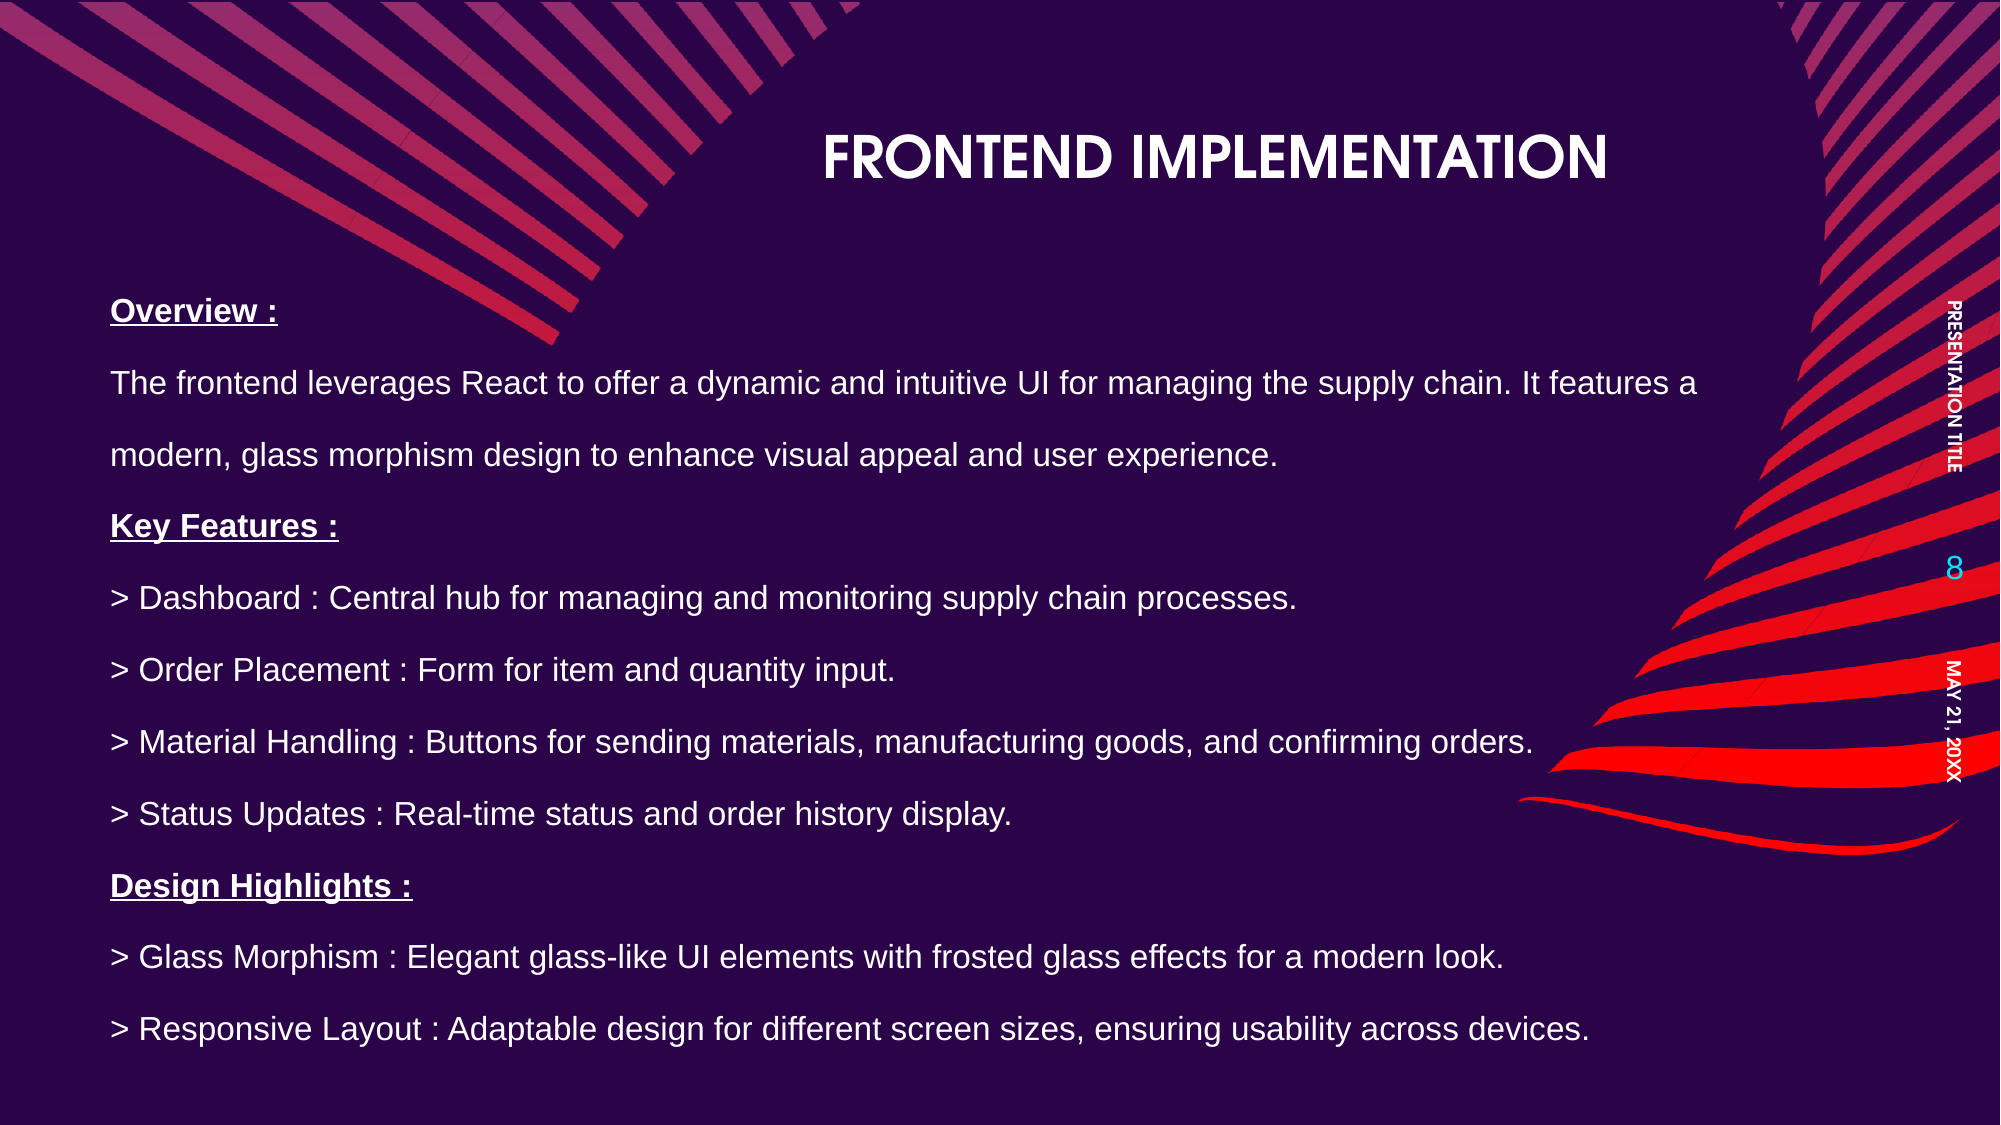

# FRONTEND IMPLEMENTATION
PRESENTATION TITLE
Overview :

The frontend leverages React to offer a dynamic and intuitive UI for managing the supply chain. It features a

modern, glass morphism design to enhance visual appeal and user experience.

Key Features :

> Dashboard : Central hub for managing and monitoring supply chain processes.

> Order Placement : Form for item and quantity input.

> Material Handling : Buttons for sending materials, manufacturing goods, and confirming orders.

> Status Updates : Real-time status and order history display.

Design Highlights :

> Glass Morphism : Elegant glass-like UI elements with frosted glass effects for a modern look.

> Responsive Layout : Adaptable design for different screen sizes, ensuring usability across devices.

8
MAY 21, 20XX